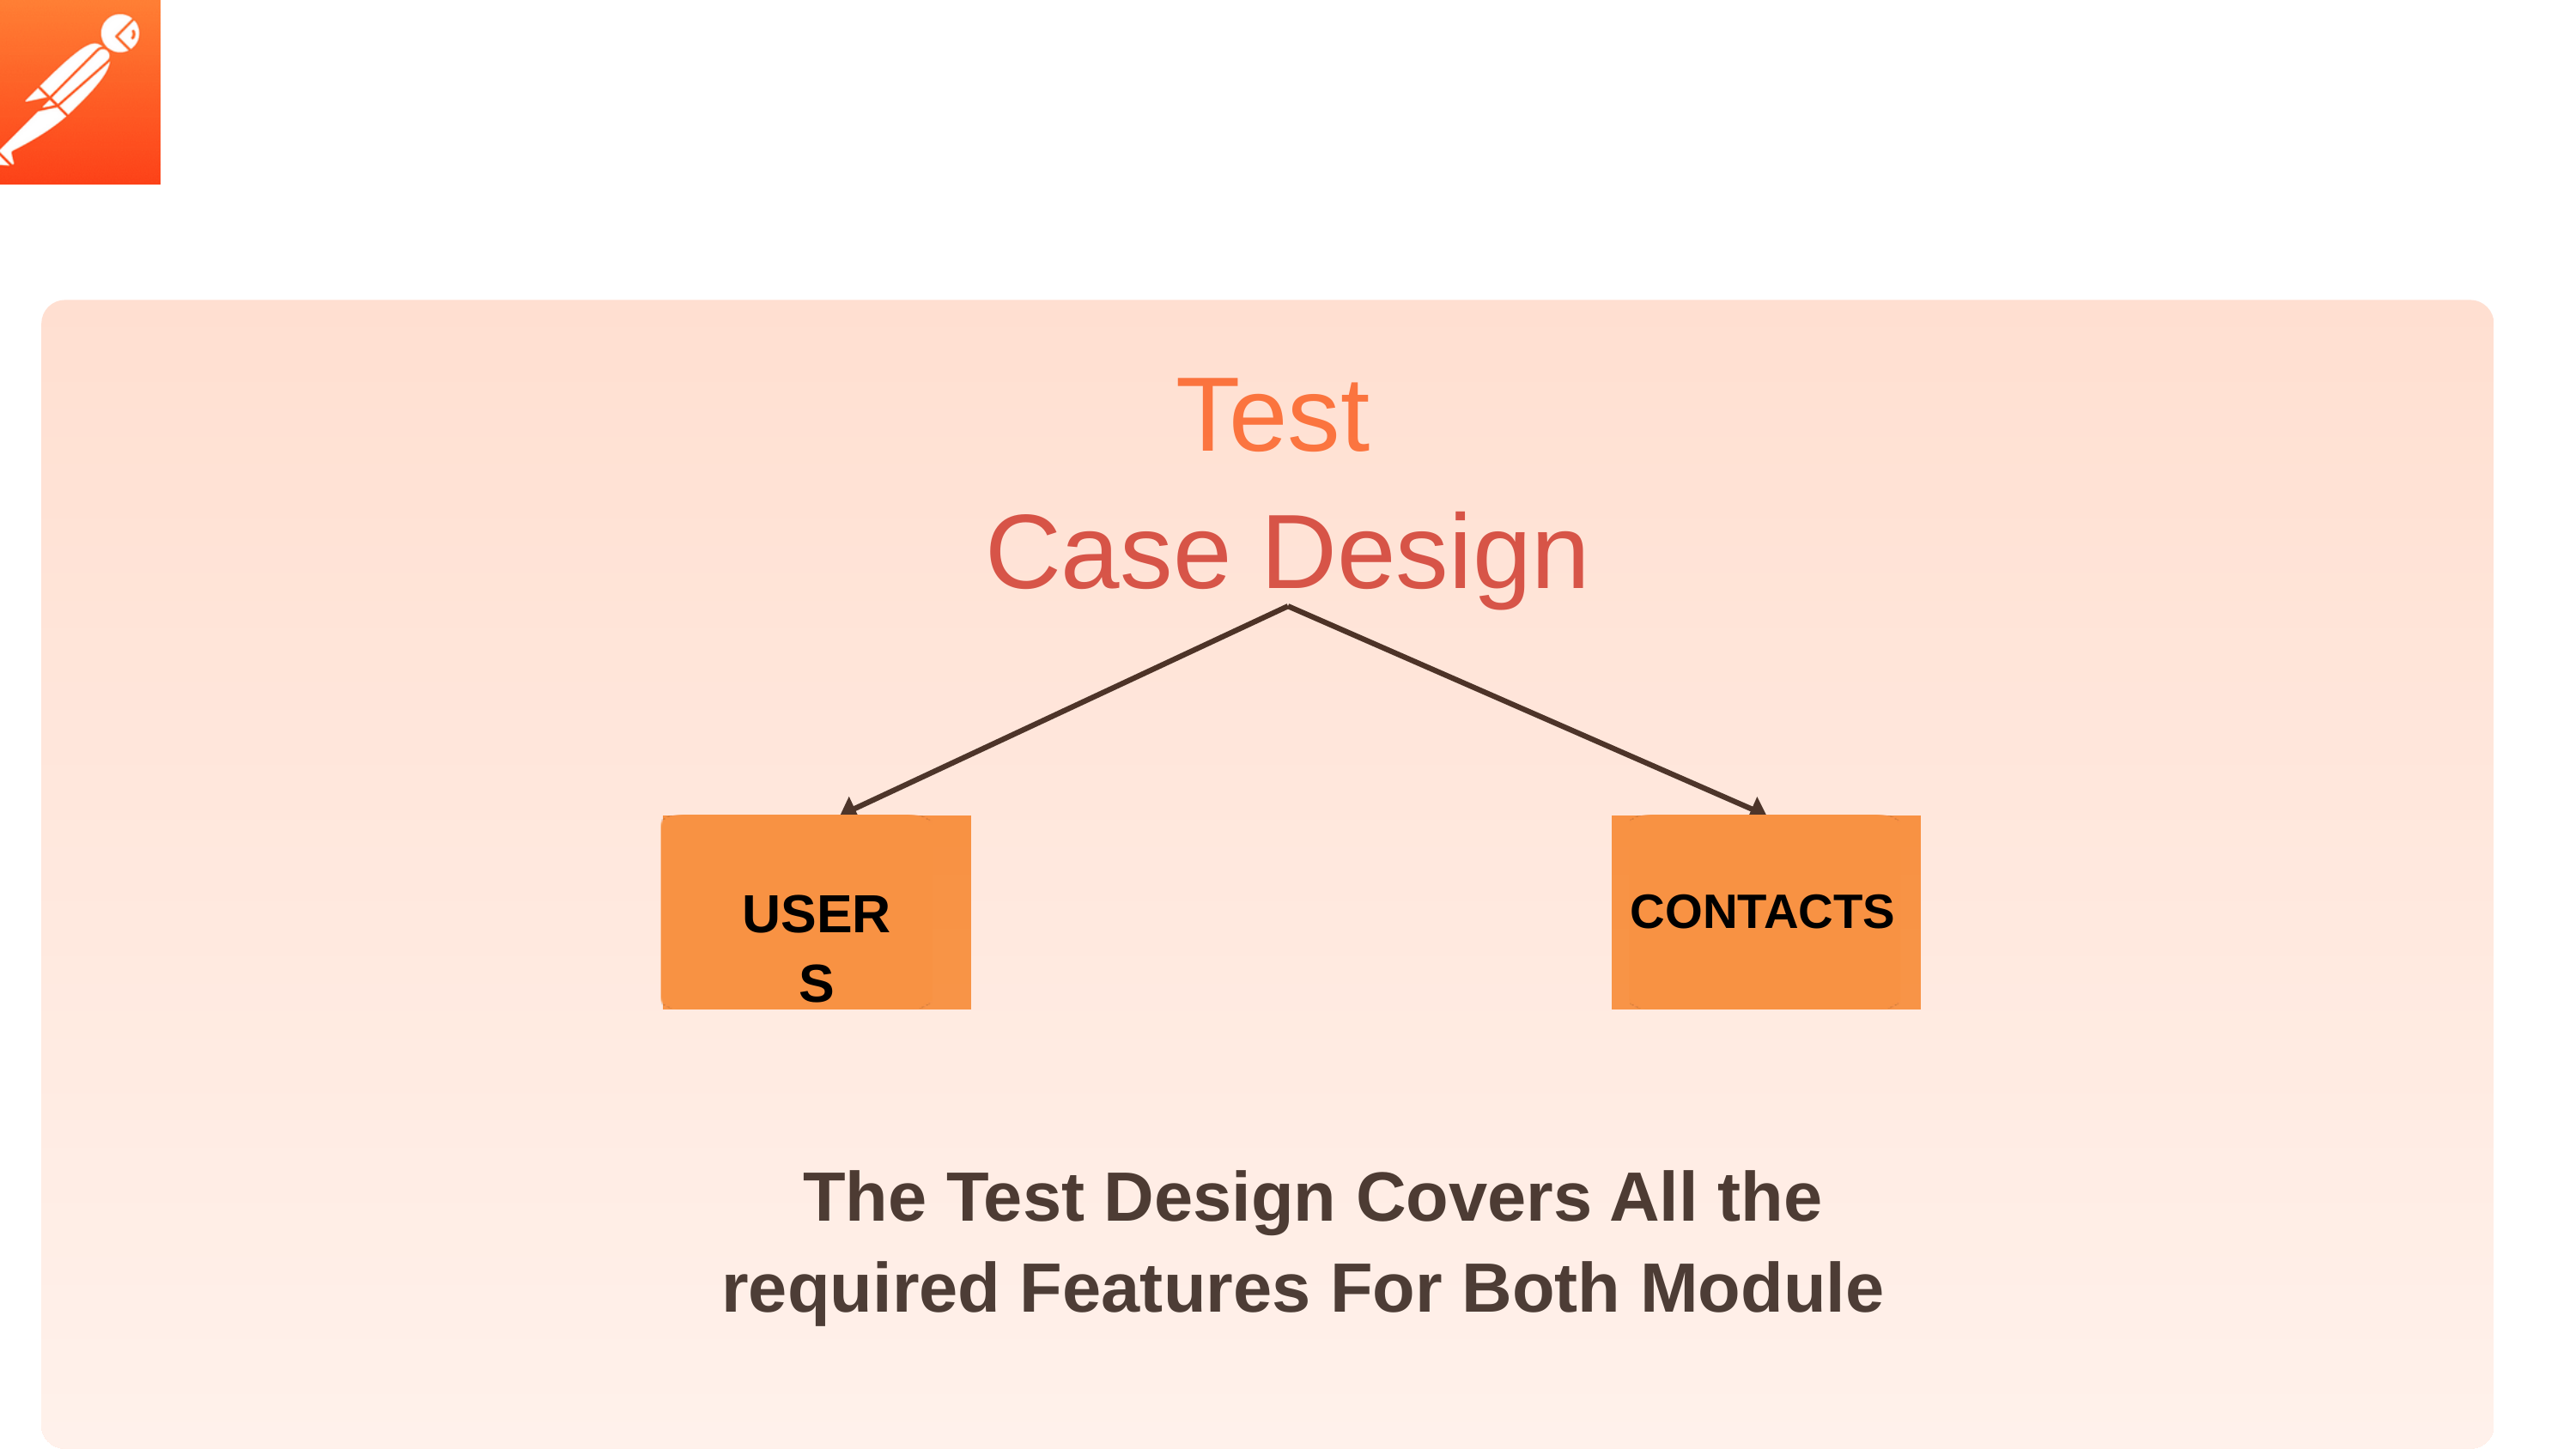

Test
Case Design

Admin

Employee
USERS
CONTACTS
The Test Design Covers All the required Features For Both Module